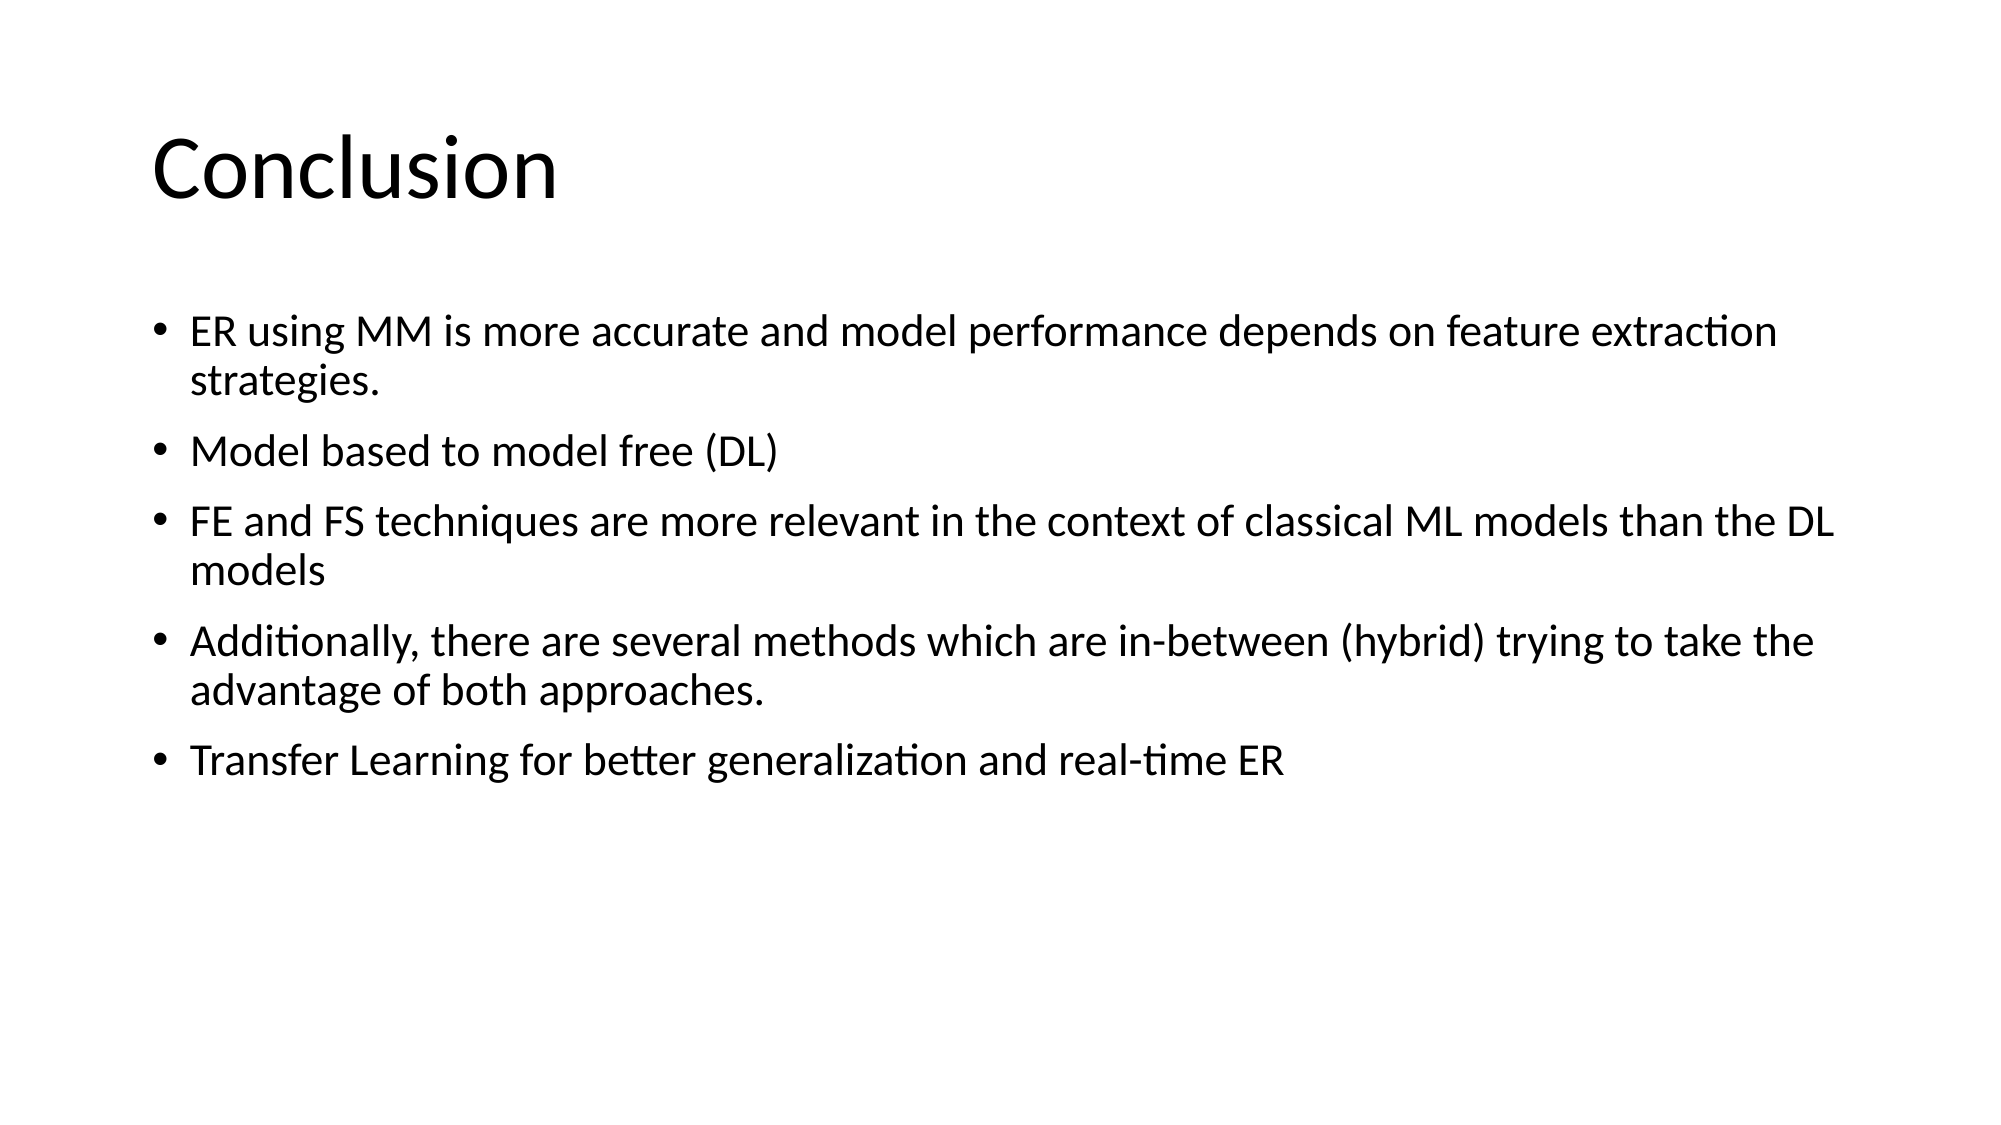

# Conclusion
ER using MM is more accurate and model performance depends on feature extraction strategies.
Model based to model free (DL)
FE and FS techniques are more relevant in the context of classical ML models than the DL models
Additionally, there are several methods which are in-between (hybrid) trying to take the advantage of both approaches.
Transfer Learning for better generalization and real-time ER